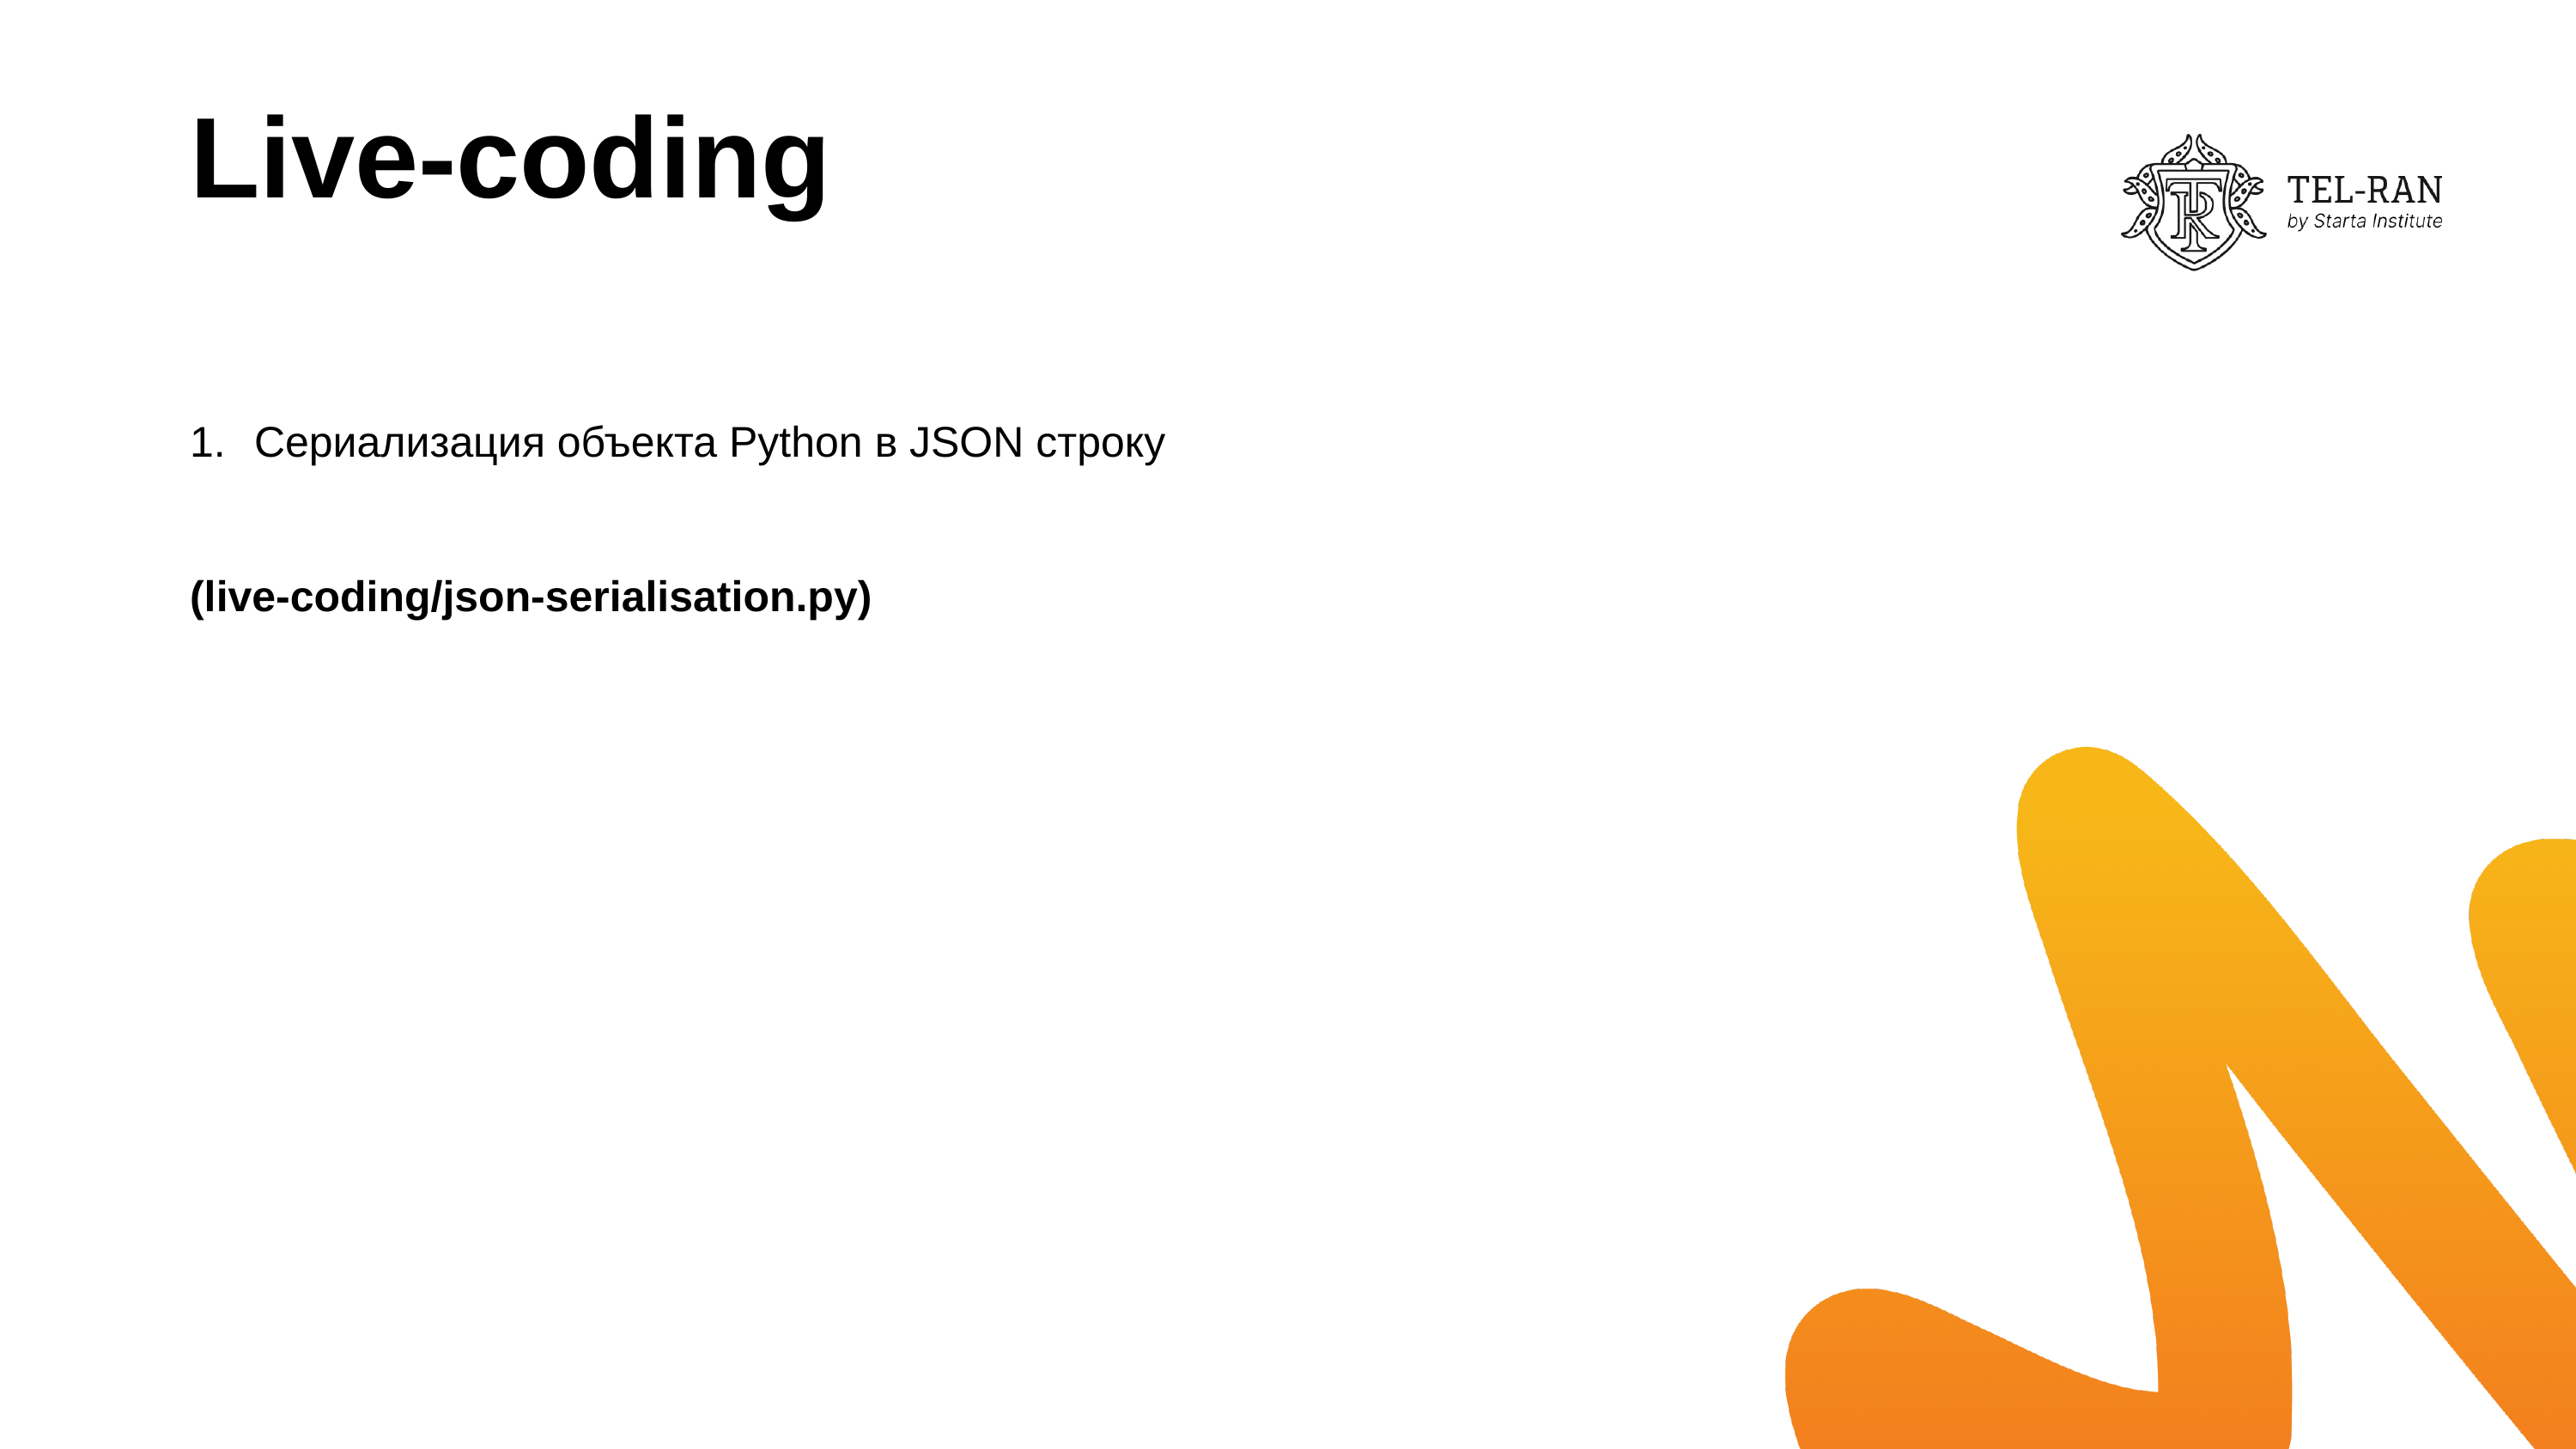

# Live-coding
Сериализация объекта Python в JSON строку

(live-coding/json-serialisation.py)